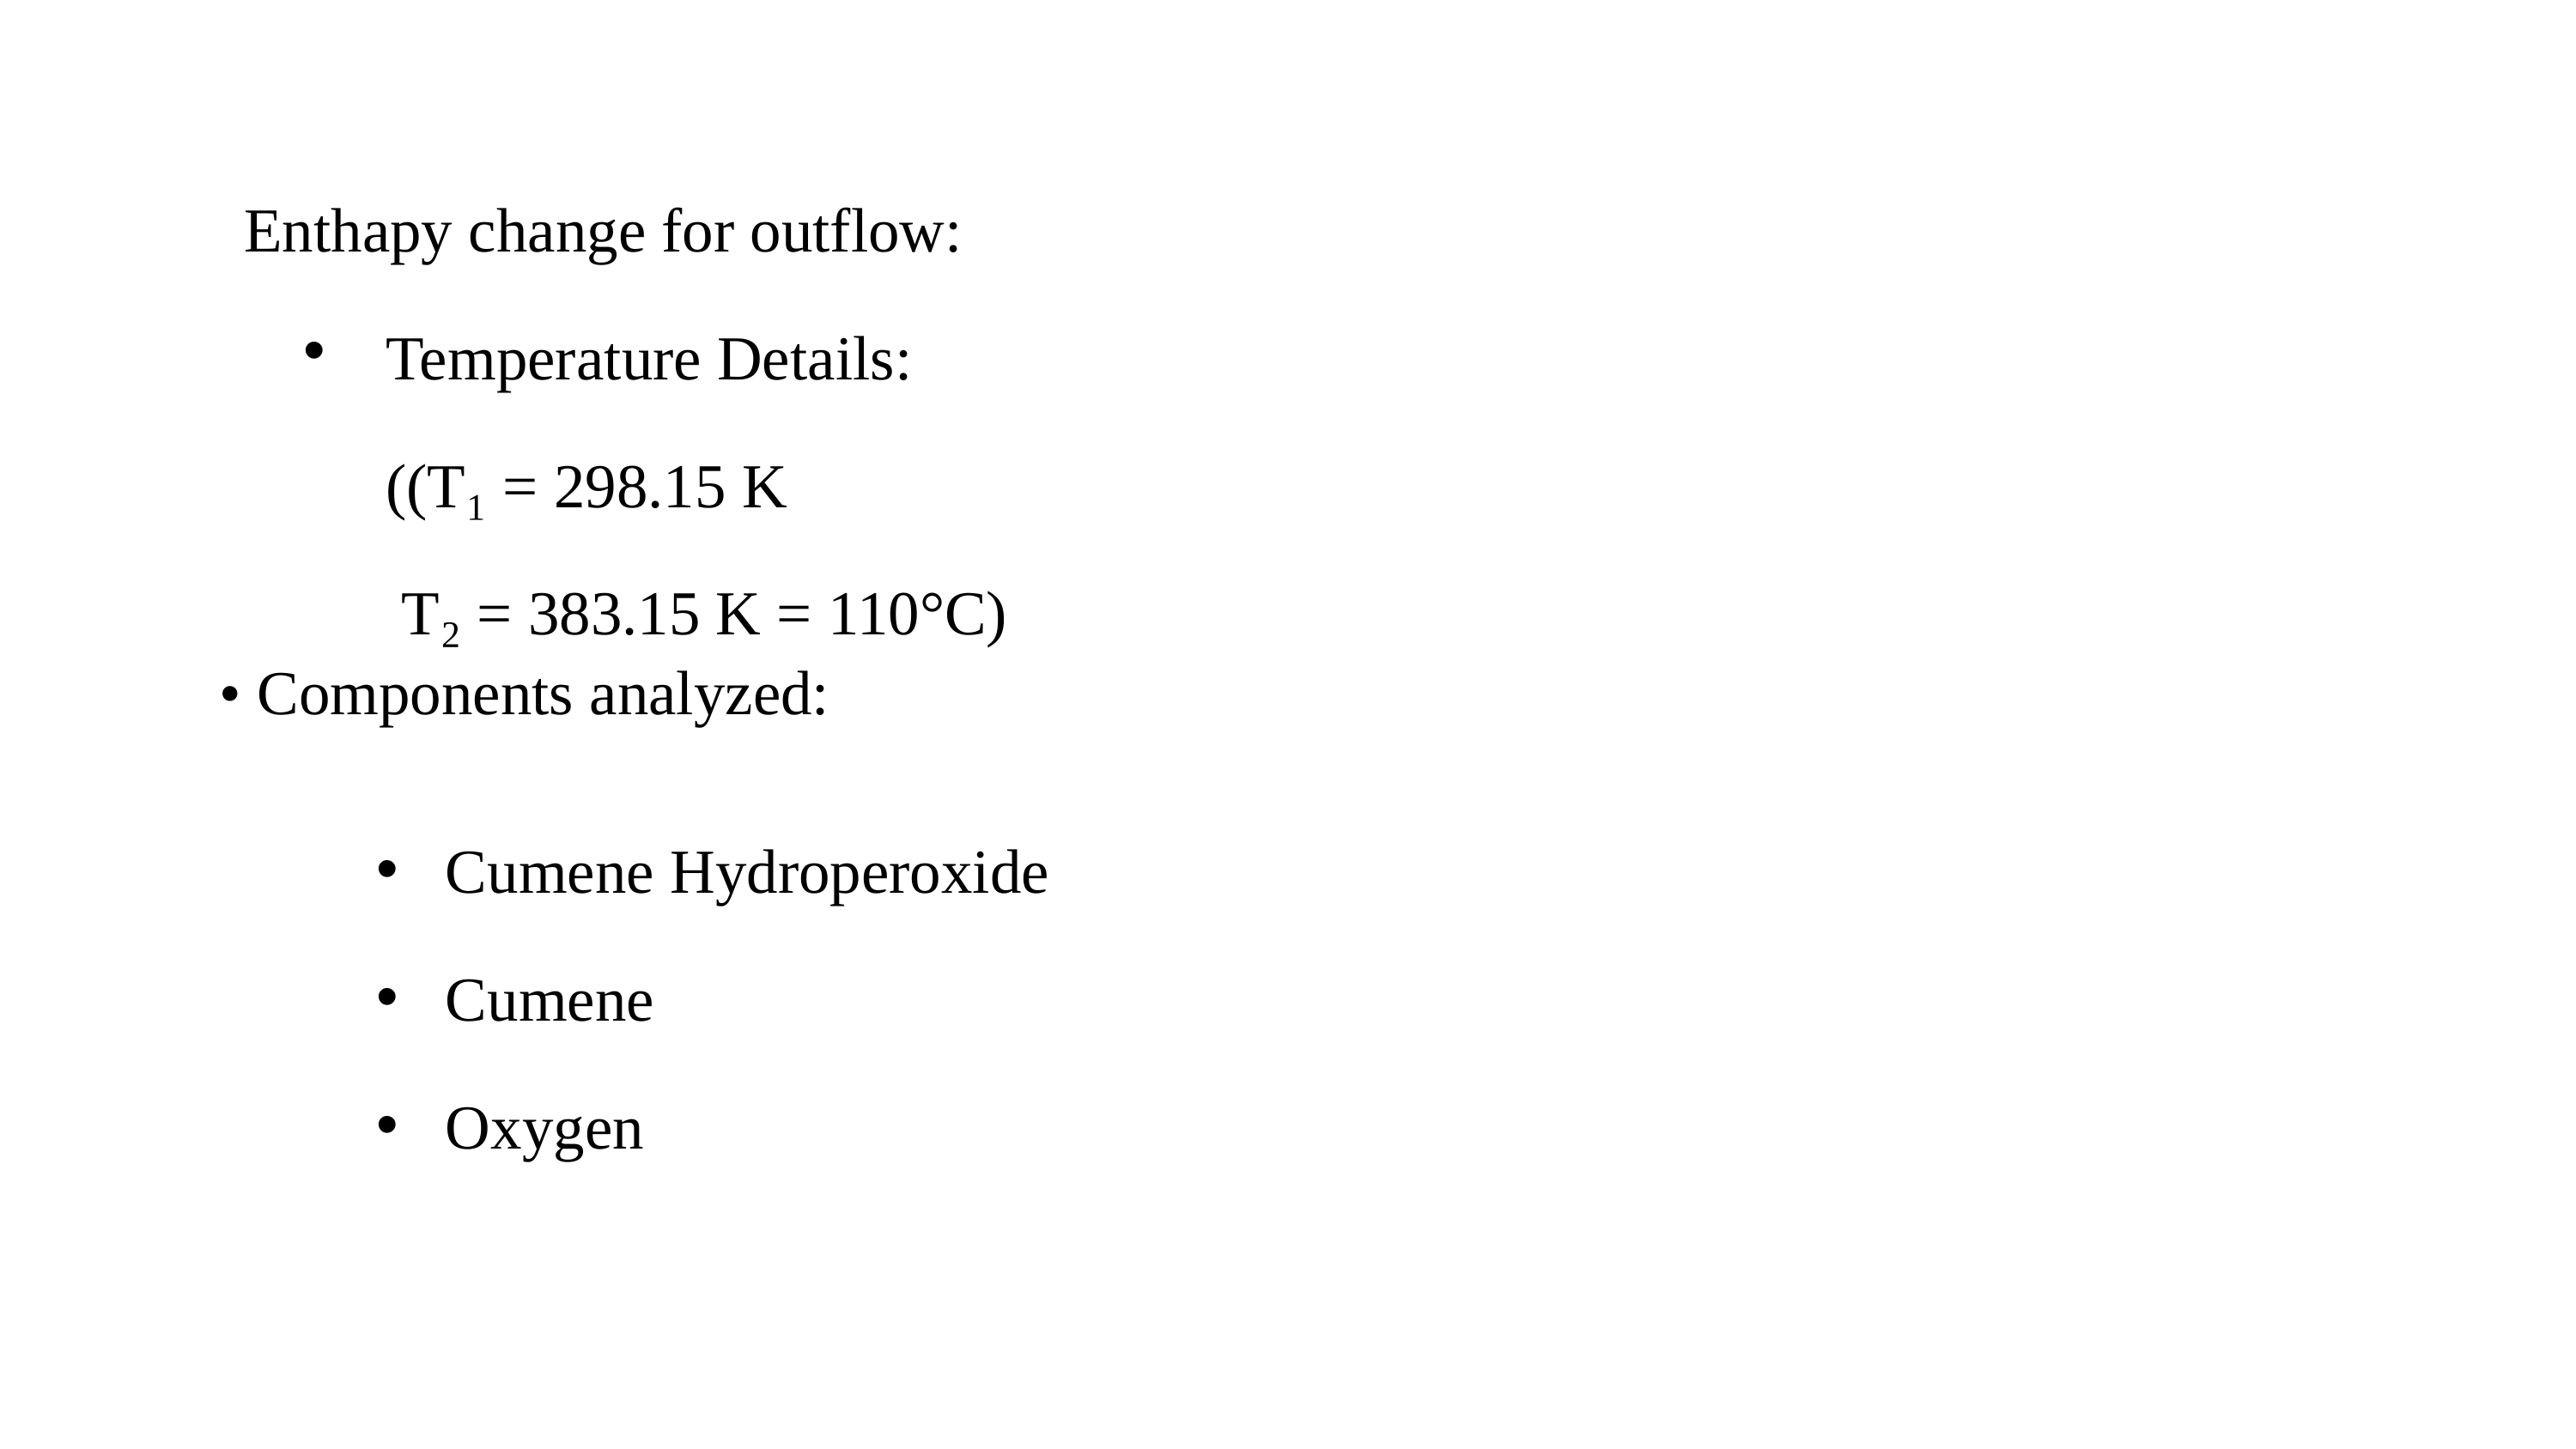

Enthapy change for outflow:
•
Temperature Details:
((T₁ = 298.15 K
 T₂ = 383.15 K = 110°C)

• Components analyzed:
 Cumene Hydroperoxide
 Cumene
 Oxygen